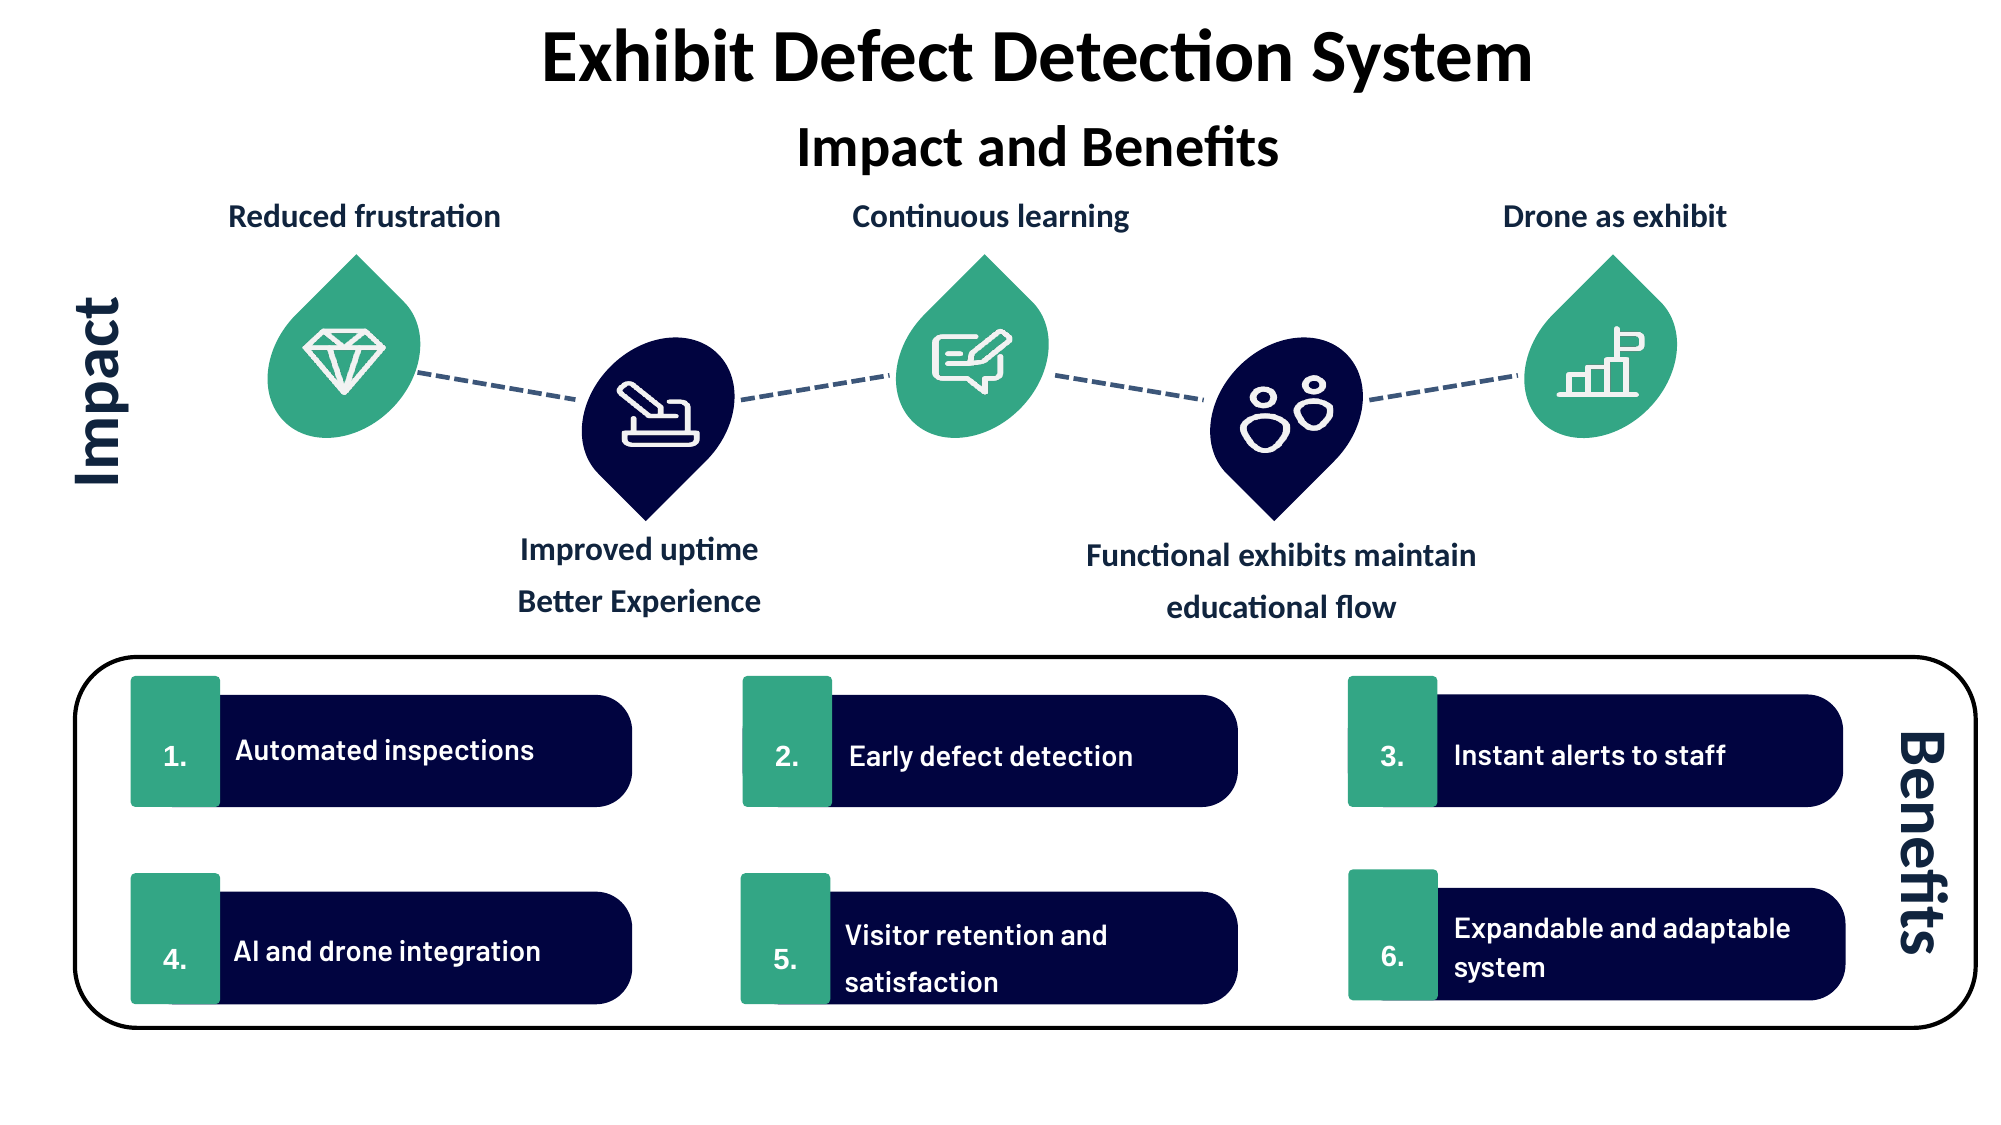

# Exhibit Defect Detection System Impact and Benefits
Reduced frustration
Continuous learning
Drone as exhibit

Improved uptime
Better Experience
Functional exhibits maintain educational flow
Impact

1.
2.
3.
Automated inspections
Instant alerts to staff
Early defect detection

Visitor retention and satisfaction
Expandable and adaptable system
6.
4.
5.
AI and drone integration
Benefits
3/10/2025
@SIH Idea submission
8